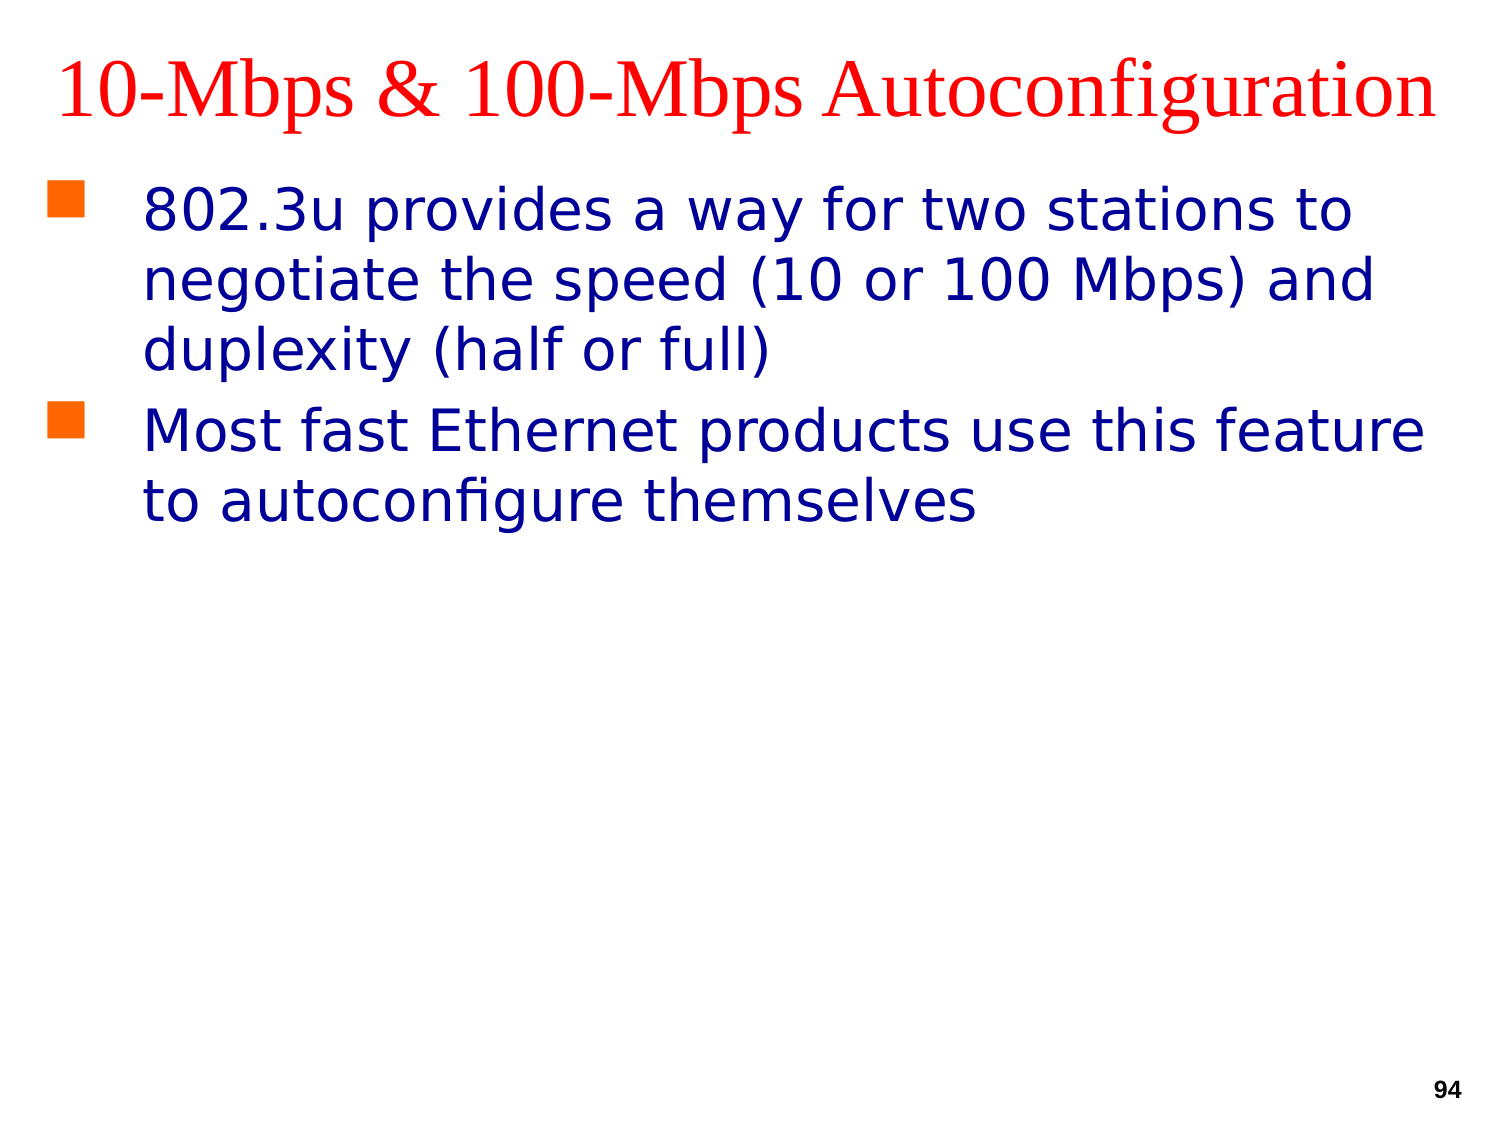

# 10-Mbps & 100-Mbps Autoconfiguration
802.3u provides a way for two stations to negotiate the speed (10 or 100 Mbps) and duplexity (half or full)
Most fast Ethernet products use this feature to autoconfigure themselves